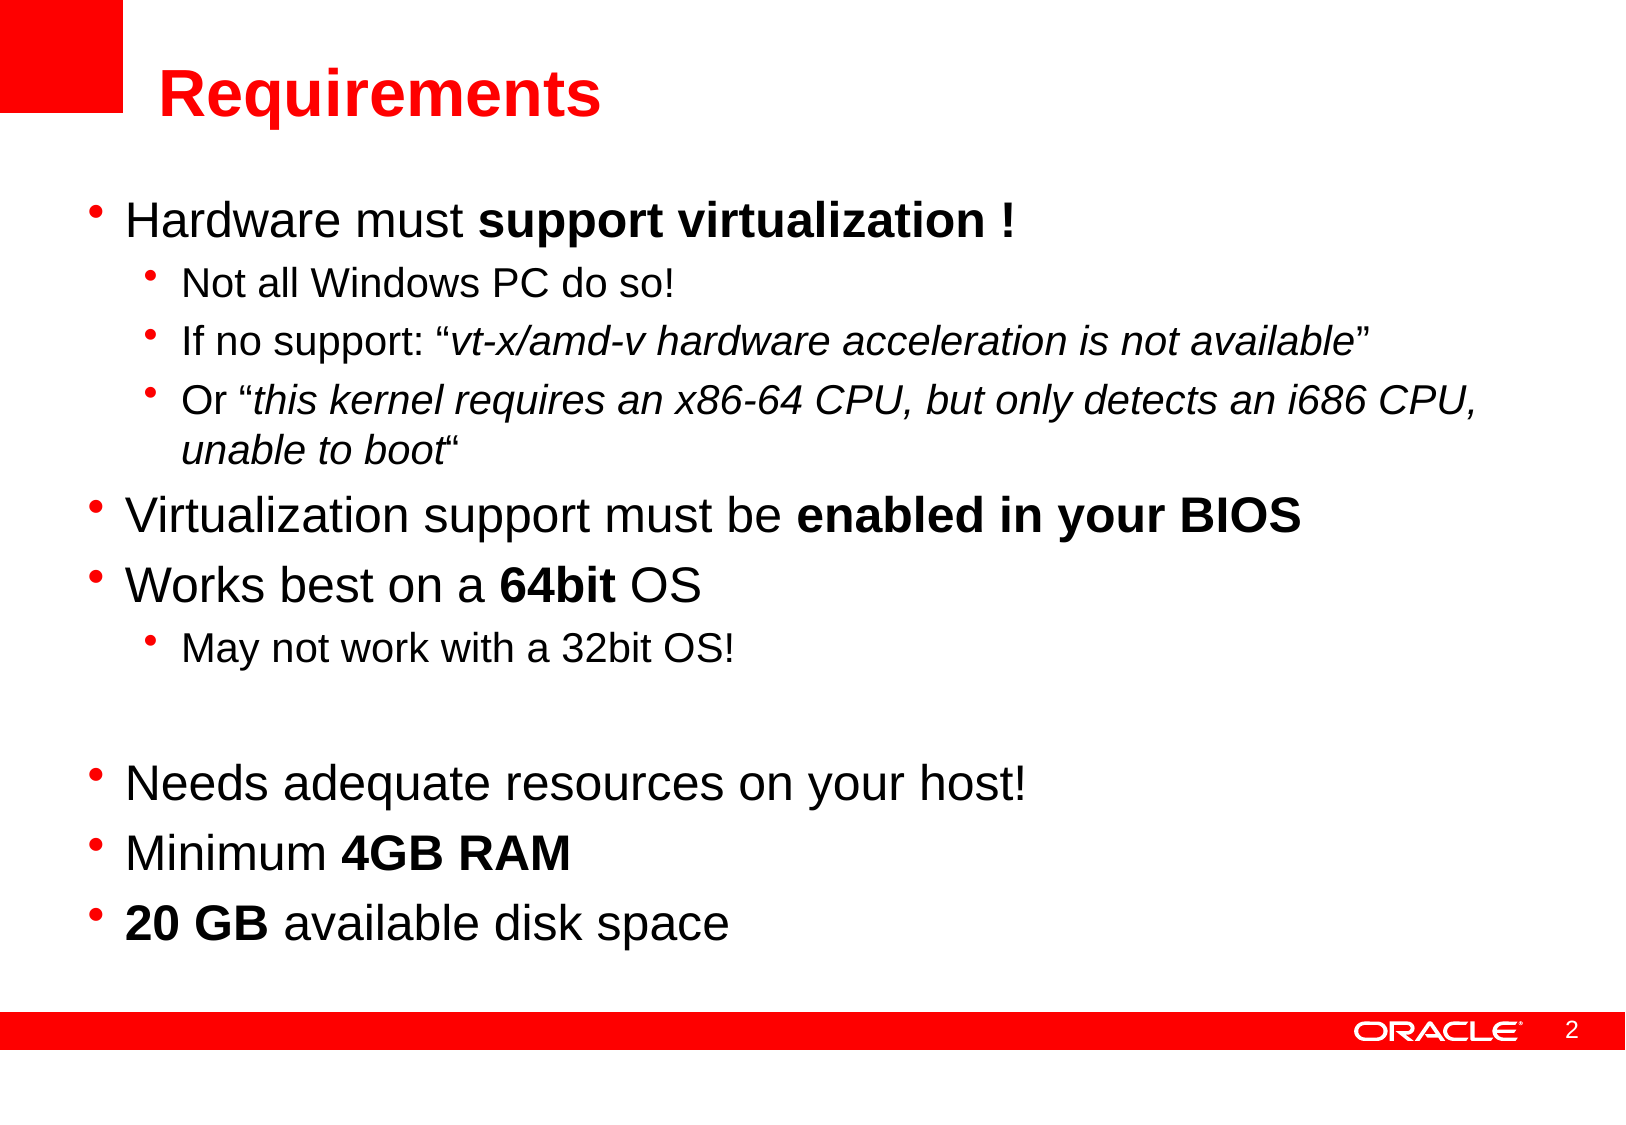

# Requirements
Hardware must support virtualization !
Not all Windows PC do so!
If no support: “vt-x/amd-v hardware acceleration is not available”
Or “this kernel requires an x86-64 CPU, but only detects an i686 CPU, unable to boot“
Virtualization support must be enabled in your BIOS
Works best on a 64bit OS
May not work with a 32bit OS!

Needs adequate resources on your host!
Minimum 4GB RAM
20 GB available disk space